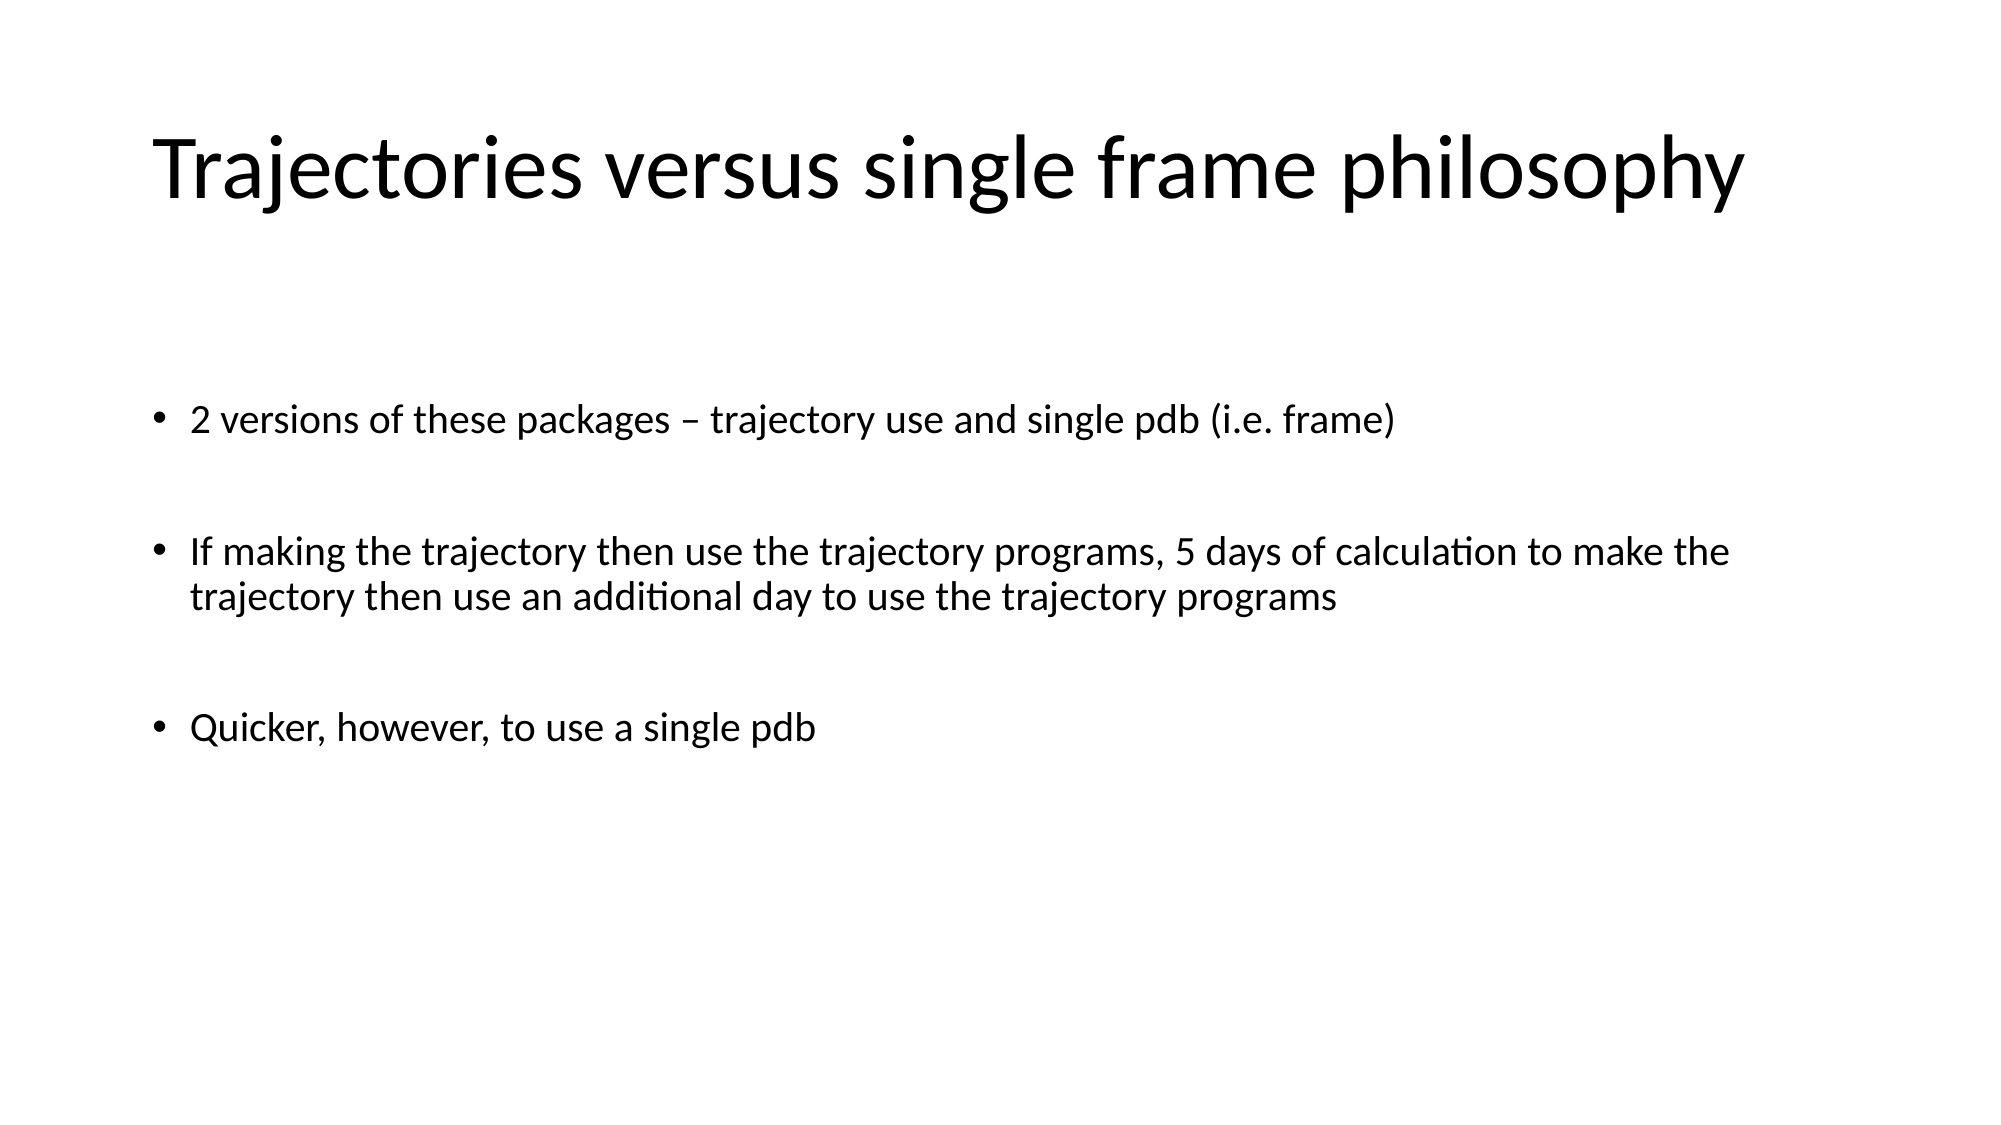

Trajectories versus single frame philosophy

2 versions of these packages – trajectory use and single pdb (i.e. frame)

If making the trajectory then use the trajectory programs, 5 days of calculation to make the trajectory then use an additional day to use the trajectory programs

Quicker, however, to use a single pdb